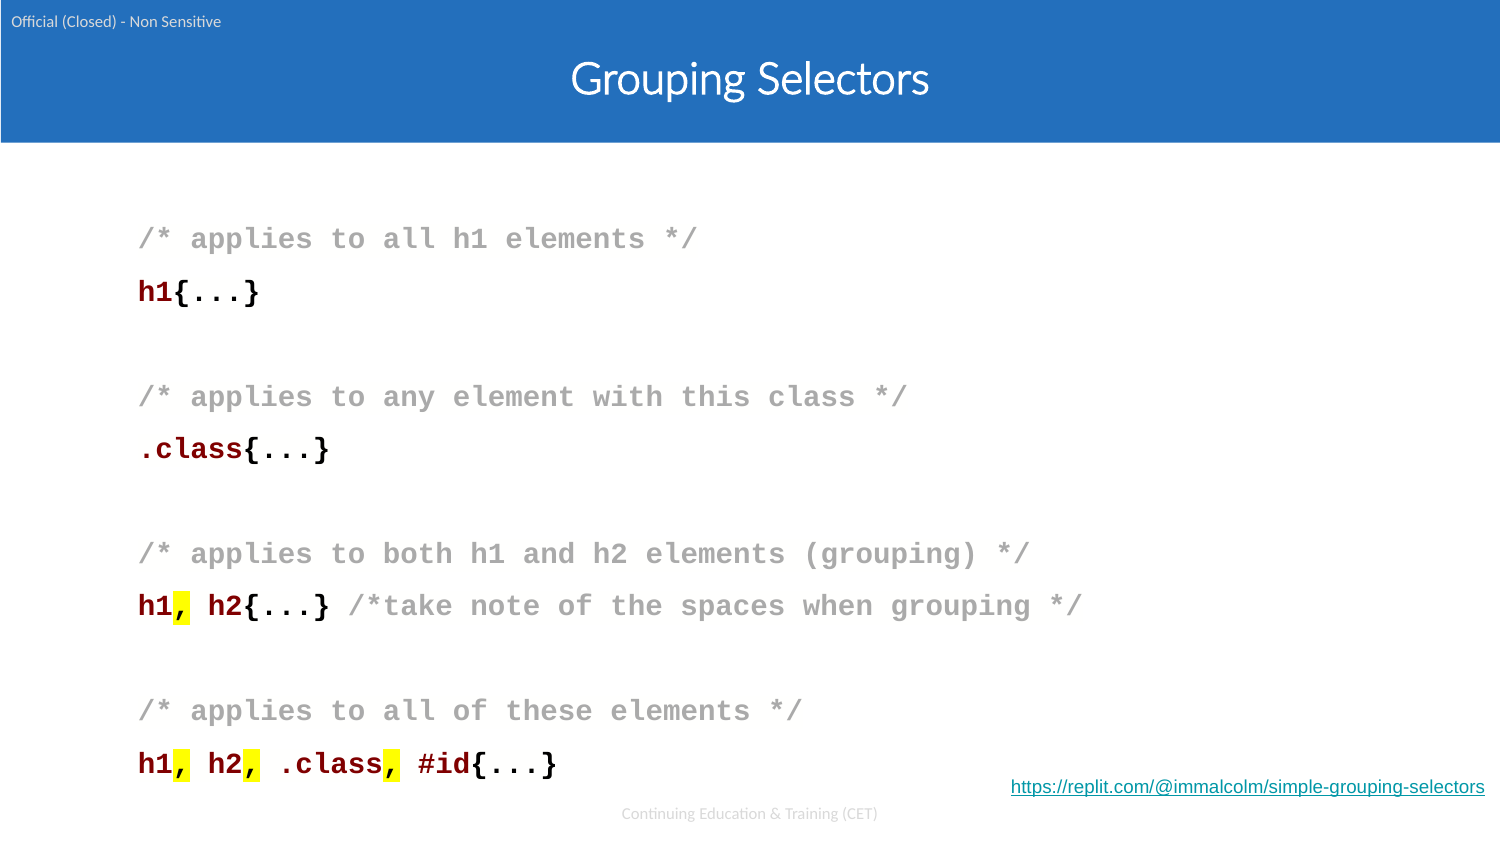

Official (Closed) - Non Sensitive

Grouping Selectors

/* applies to all h1 elements */
h1{...}

/* applies to any element with this class */
.class{...}

/* applies to both h1 and h2 elements (grouping) */
h1, h2{...} /*take note of the spaces when grouping */

/* applies to all of these elements */
h1, h2, .class, #id{...}
https://replit.com/@immalcolm/simple-grouping-selectors

Continuing Education & Training (CET)